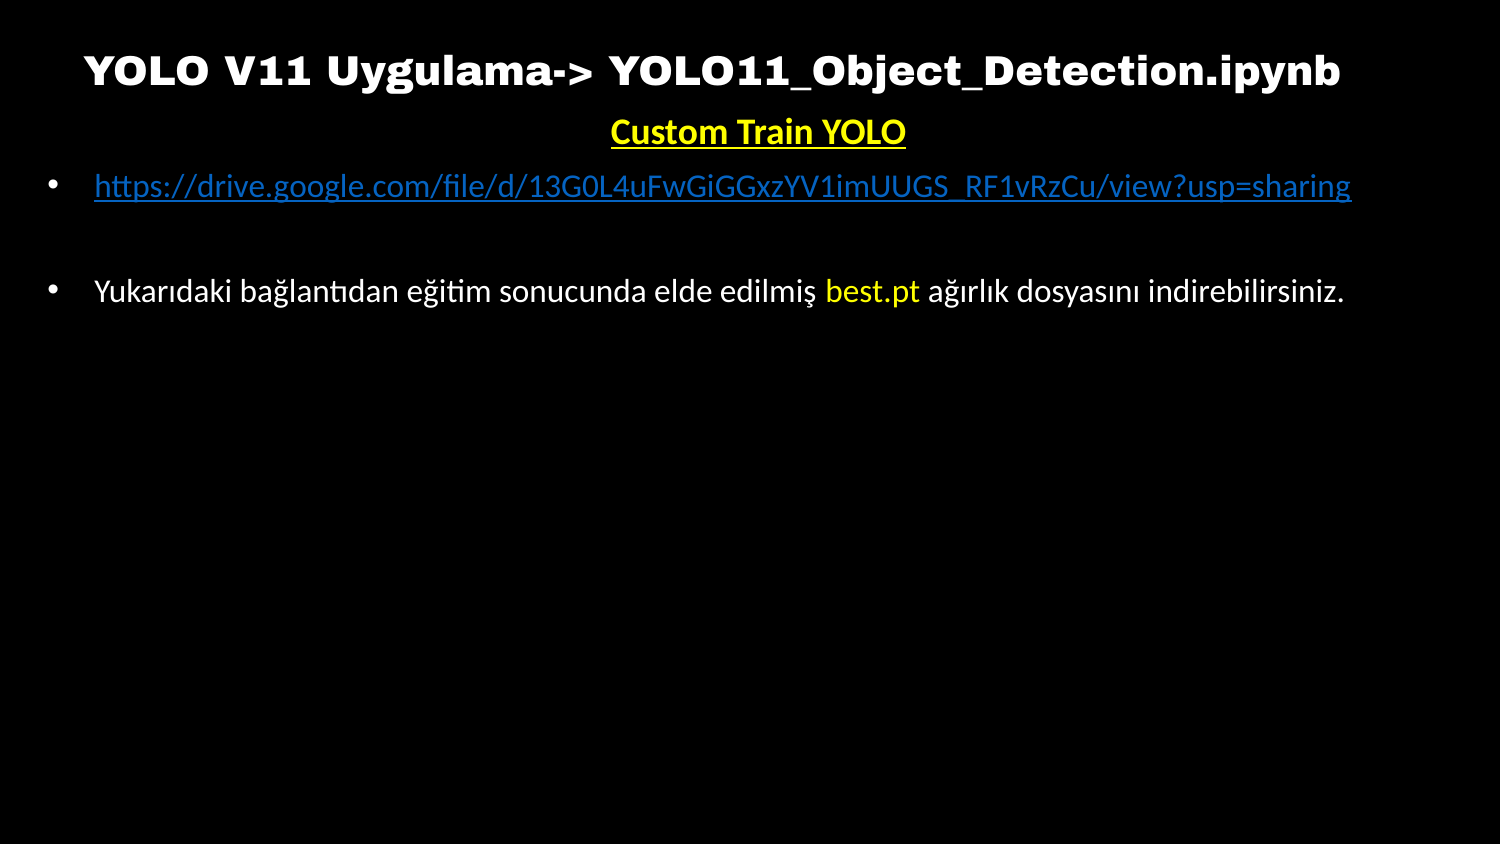

# YOLO V11 Uygulama-> YOLO11_Object_Detection.ipynb
Custom Train YOLO
https://drive.google.com/file/d/13G0L4uFwGiGGxzYV1imUUGS_RF1vRzCu/view?usp=sharing

Yukarıdaki bağlantıdan eğitim sonucunda elde edilmiş best.pt ağırlık dosyasını indirebilirsiniz.